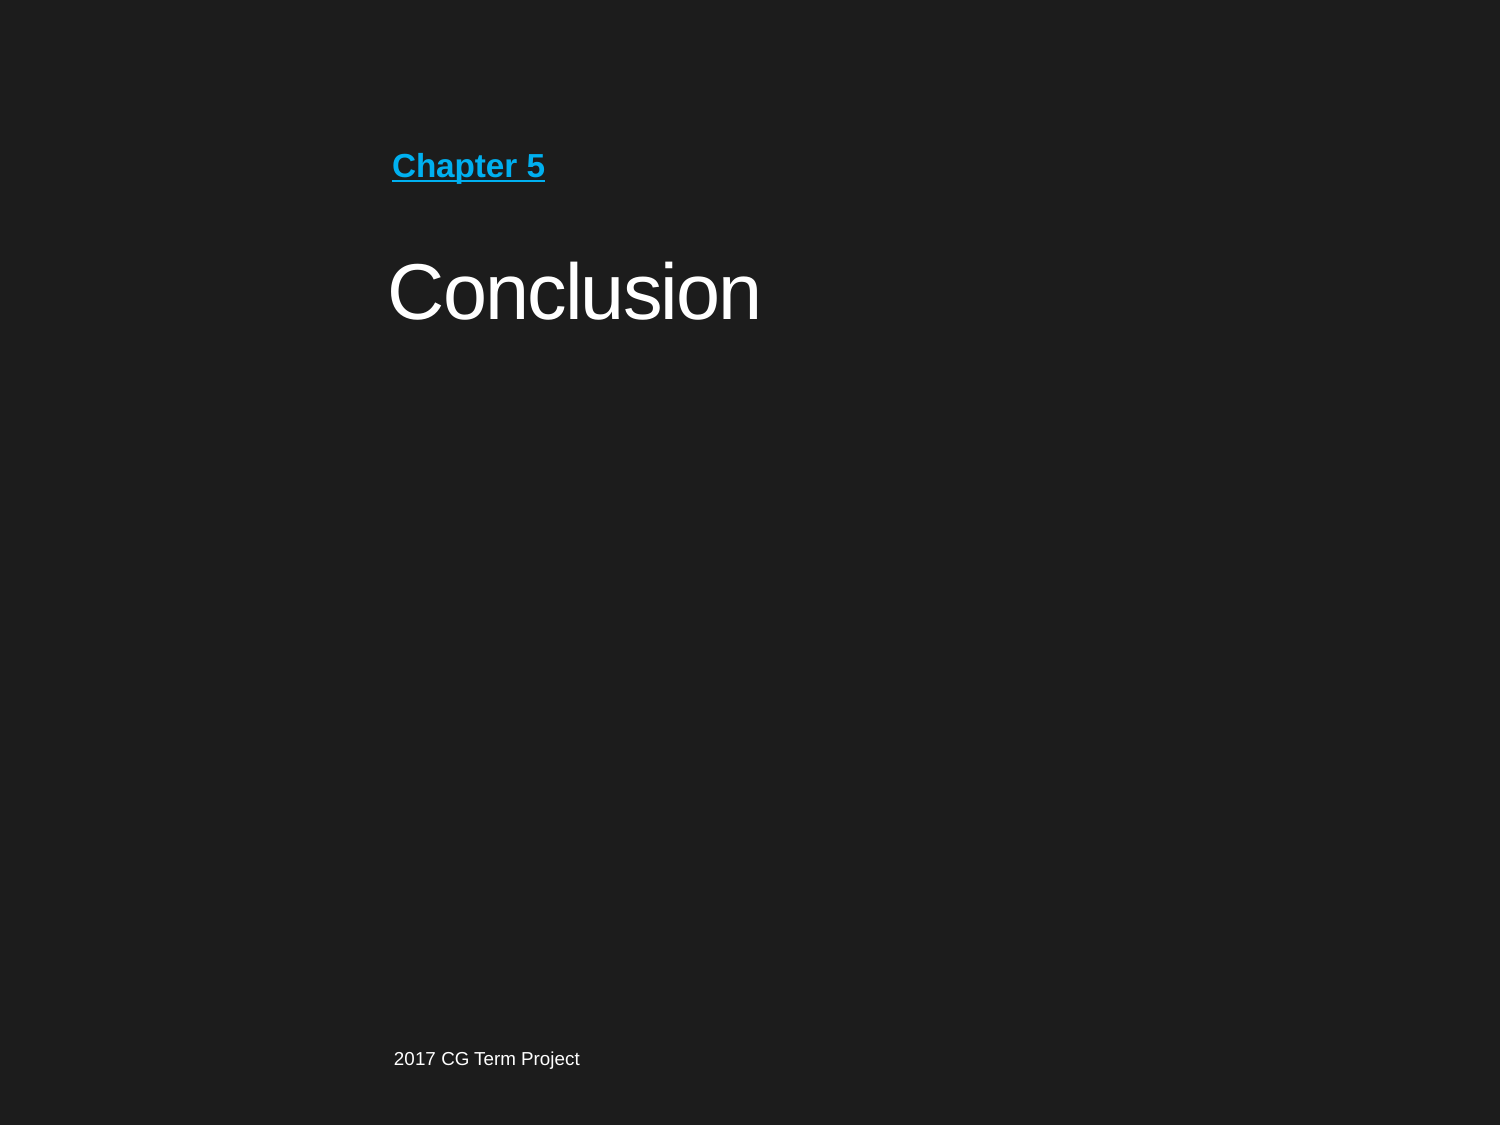

Chapter 5
Conclusion
2017 CG Term Project